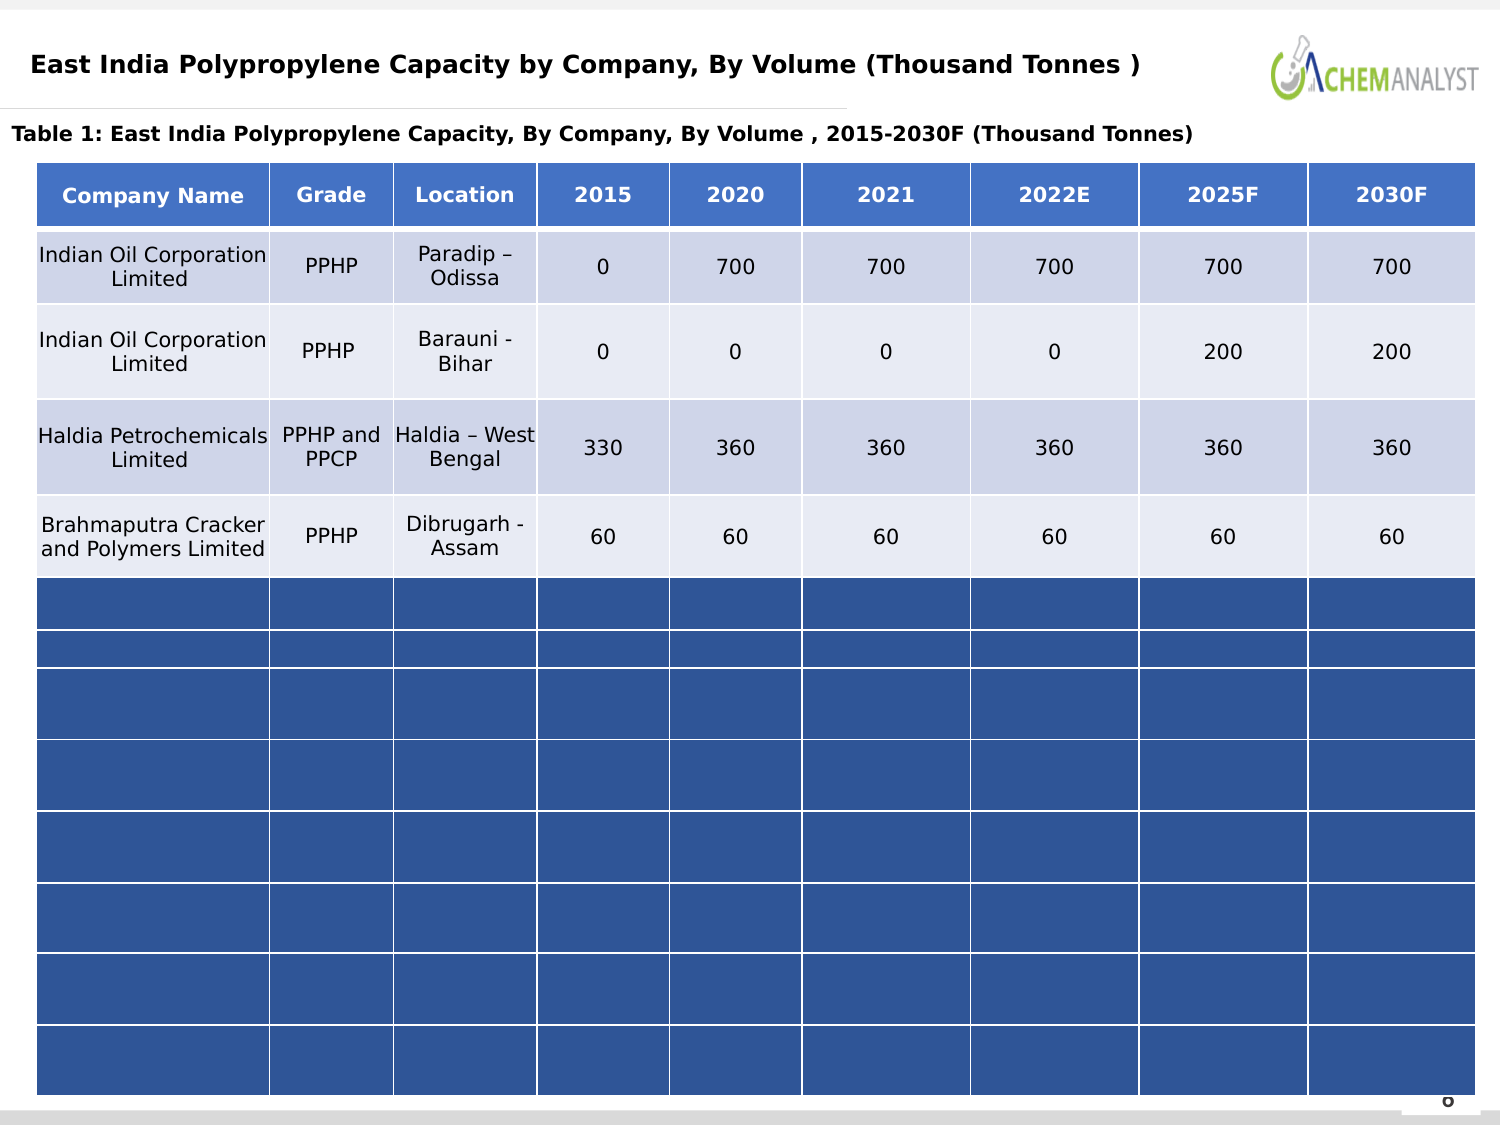

East India Polypropylene Capacity by Company, By Volume (Thousand Tonnes )
Table 1: East India Polypropylene Capacity, By Company, By Volume , 2015-2030F (Thousand Tonnes)
| Company Name | Grade | Location | 2015 | 2020 | 2021 | 2022E | 2025F | 2030F |
| --- | --- | --- | --- | --- | --- | --- | --- | --- |
| Indian Oil Corporation Limited | PPHP | Paradip – Odissa | 0 | 700 | 700 | 700 | 700 | 700 |
| Indian Oil Corporation Limited | PPHP | Barauni - Bihar | 0 | 0 | 0 | 0 | 200 | 200 |
| Haldia Petrochemicals Limited | PPHP and PPCP | Haldia – West Bengal | 330 | 360 | 360 | 360 | 360 | 360 |
| Brahmaputra Cracker and Polymers Limited | PPHP | Dibrugarh - Assam | 60 | 60 | 60 | 60 | 60 | 60 |
|  |  |  |  |  |  |  |  |  |
|  |  |  |  |  |  |  |  |  |
|  |  |  |  |  |  |  |  |  |
|  |  |  |  |  |  |  |  |  |
|  |  |  |  |  |  |  |  |  |
|  |  |  |  |  |  |  |  |  |
|  |  |  |  |  |  |  |  |  |
|  |  |  |  |  |  |  |  |  |